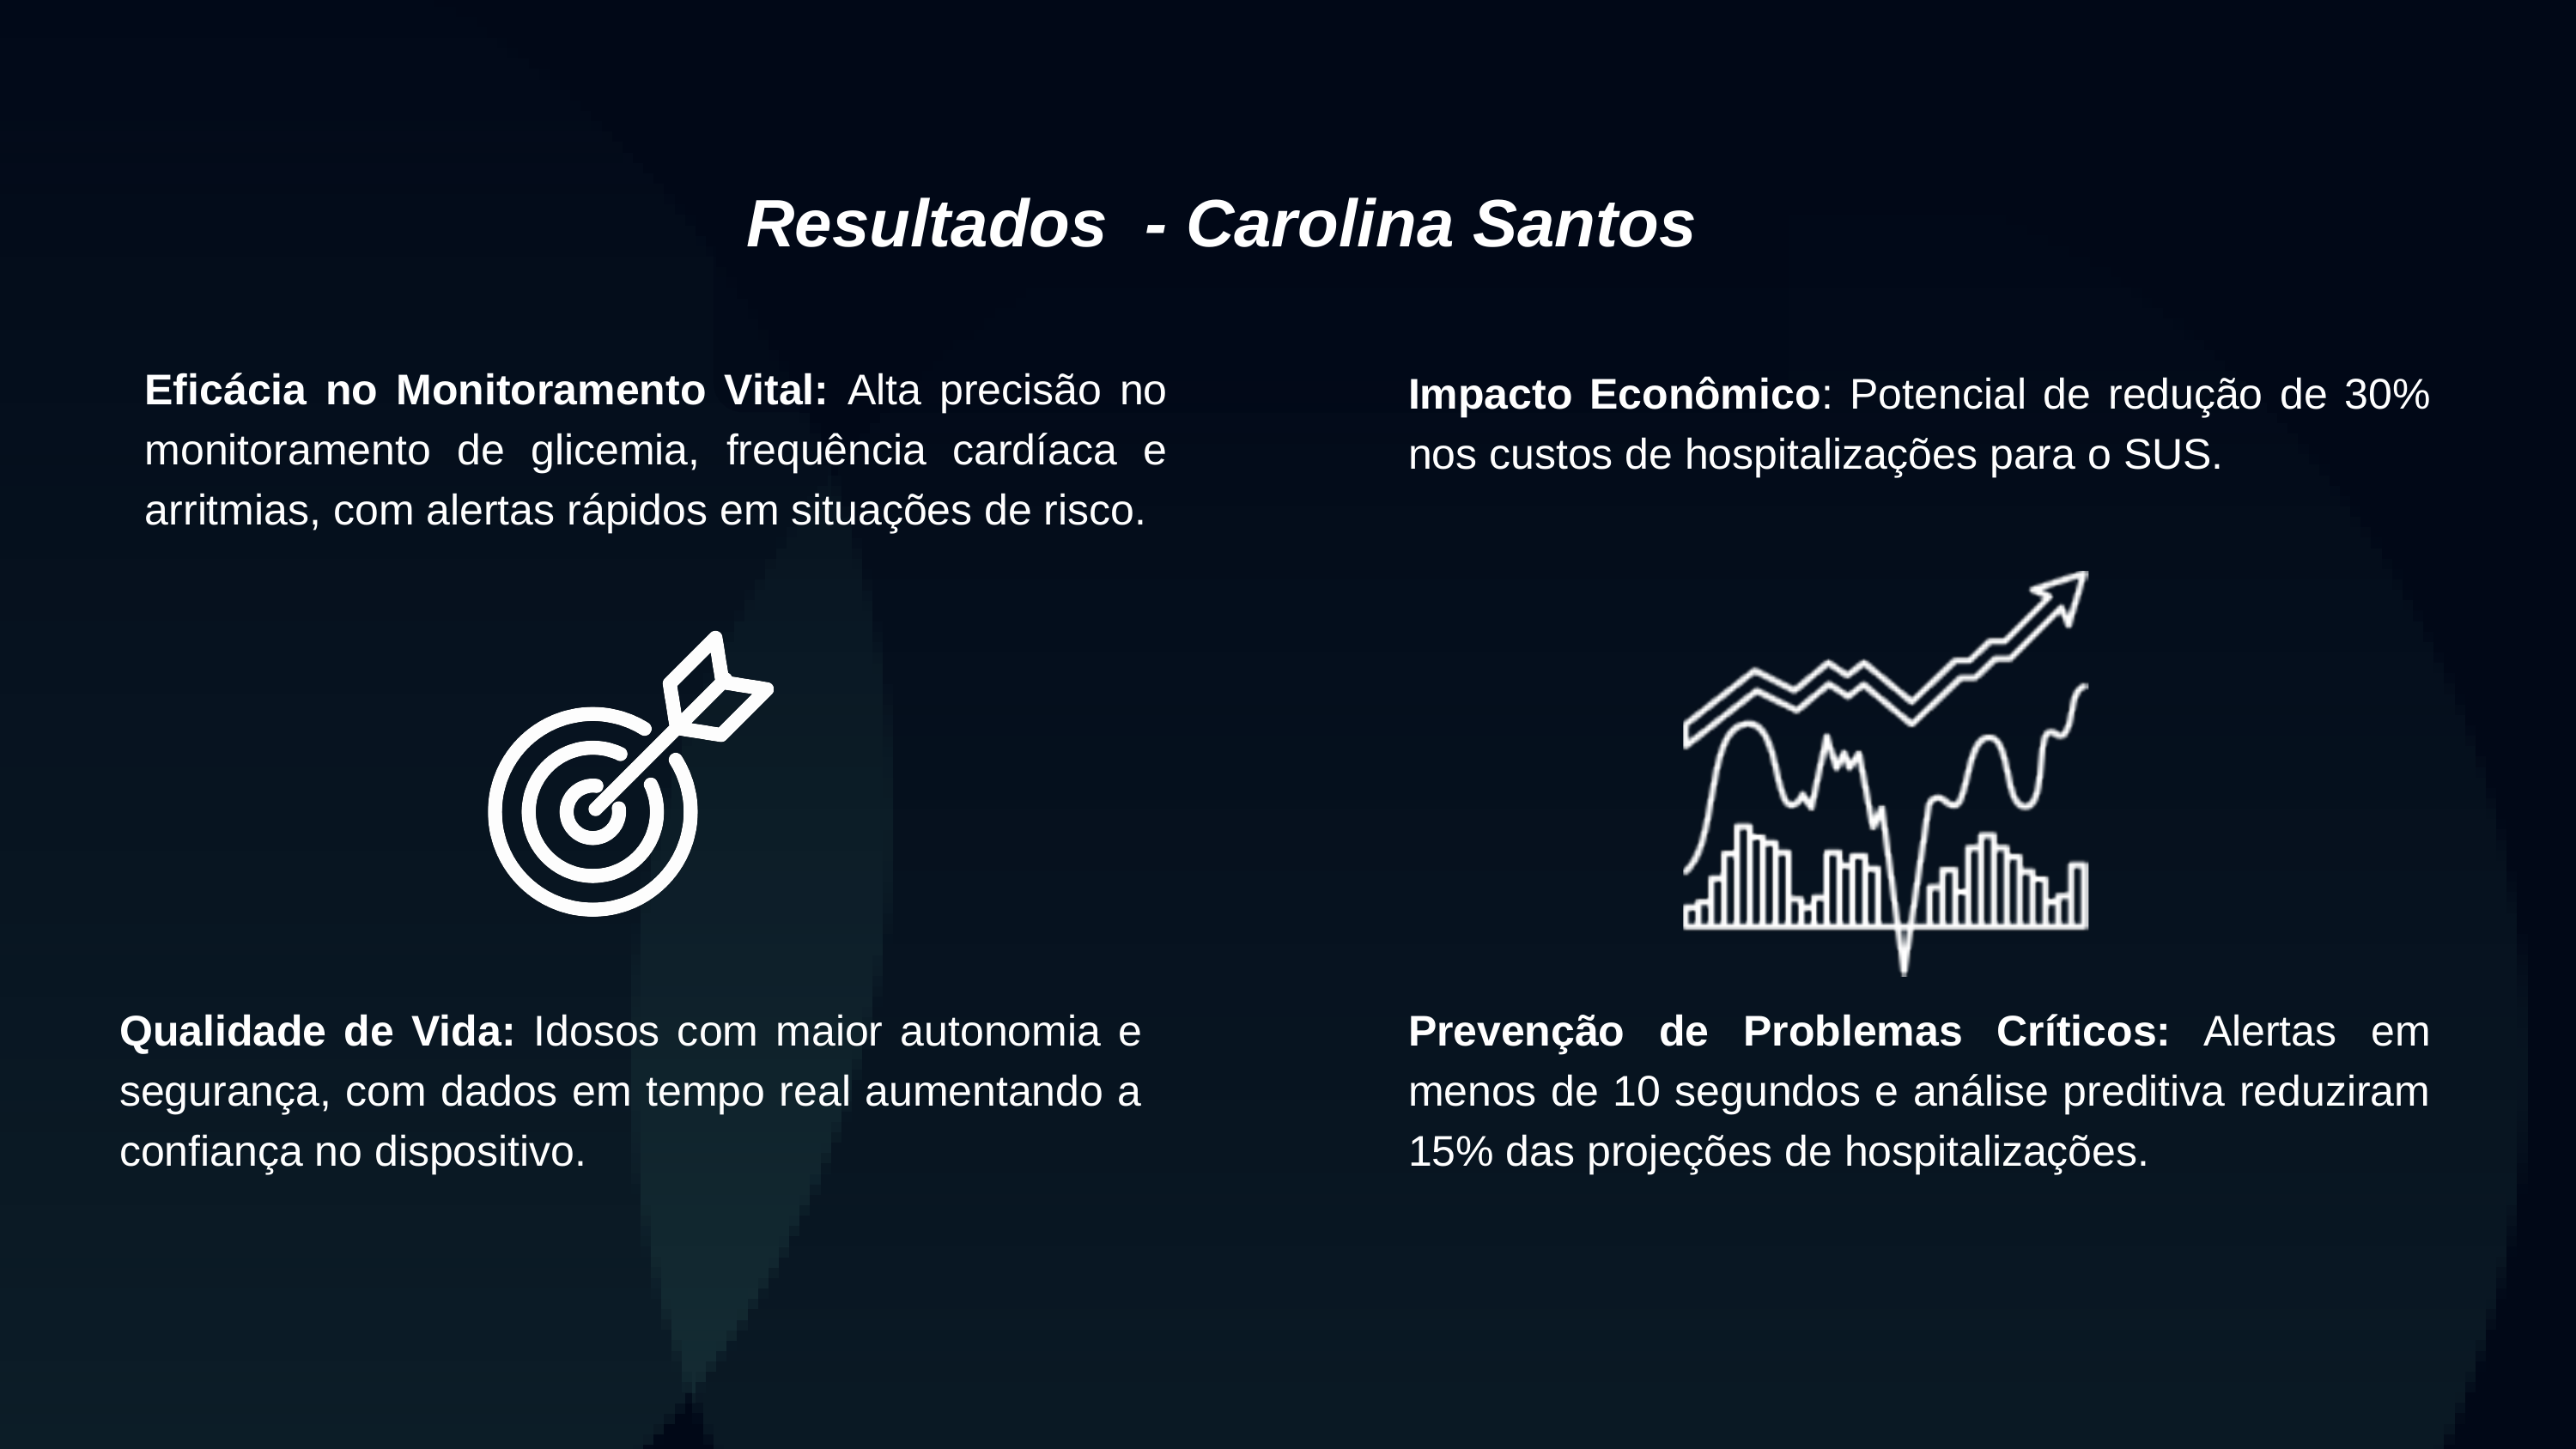

Resultados  - Carolina Santos
Eficácia no Monitoramento Vital: Alta precisão no monitoramento de glicemia, frequência cardíaca e arritmias, com alertas rápidos em situações de risco.
Impacto Econômico: Potencial de redução de 30% nos custos de hospitalizações para o SUS.

Qualidade de Vida: Idosos com maior autonomia e segurança, com dados em tempo real aumentando a confiança no dispositivo.
Prevenção de Problemas Críticos: Alertas em menos de 10 segundos e análise preditiva reduziram 15% das projeções de hospitalizações.